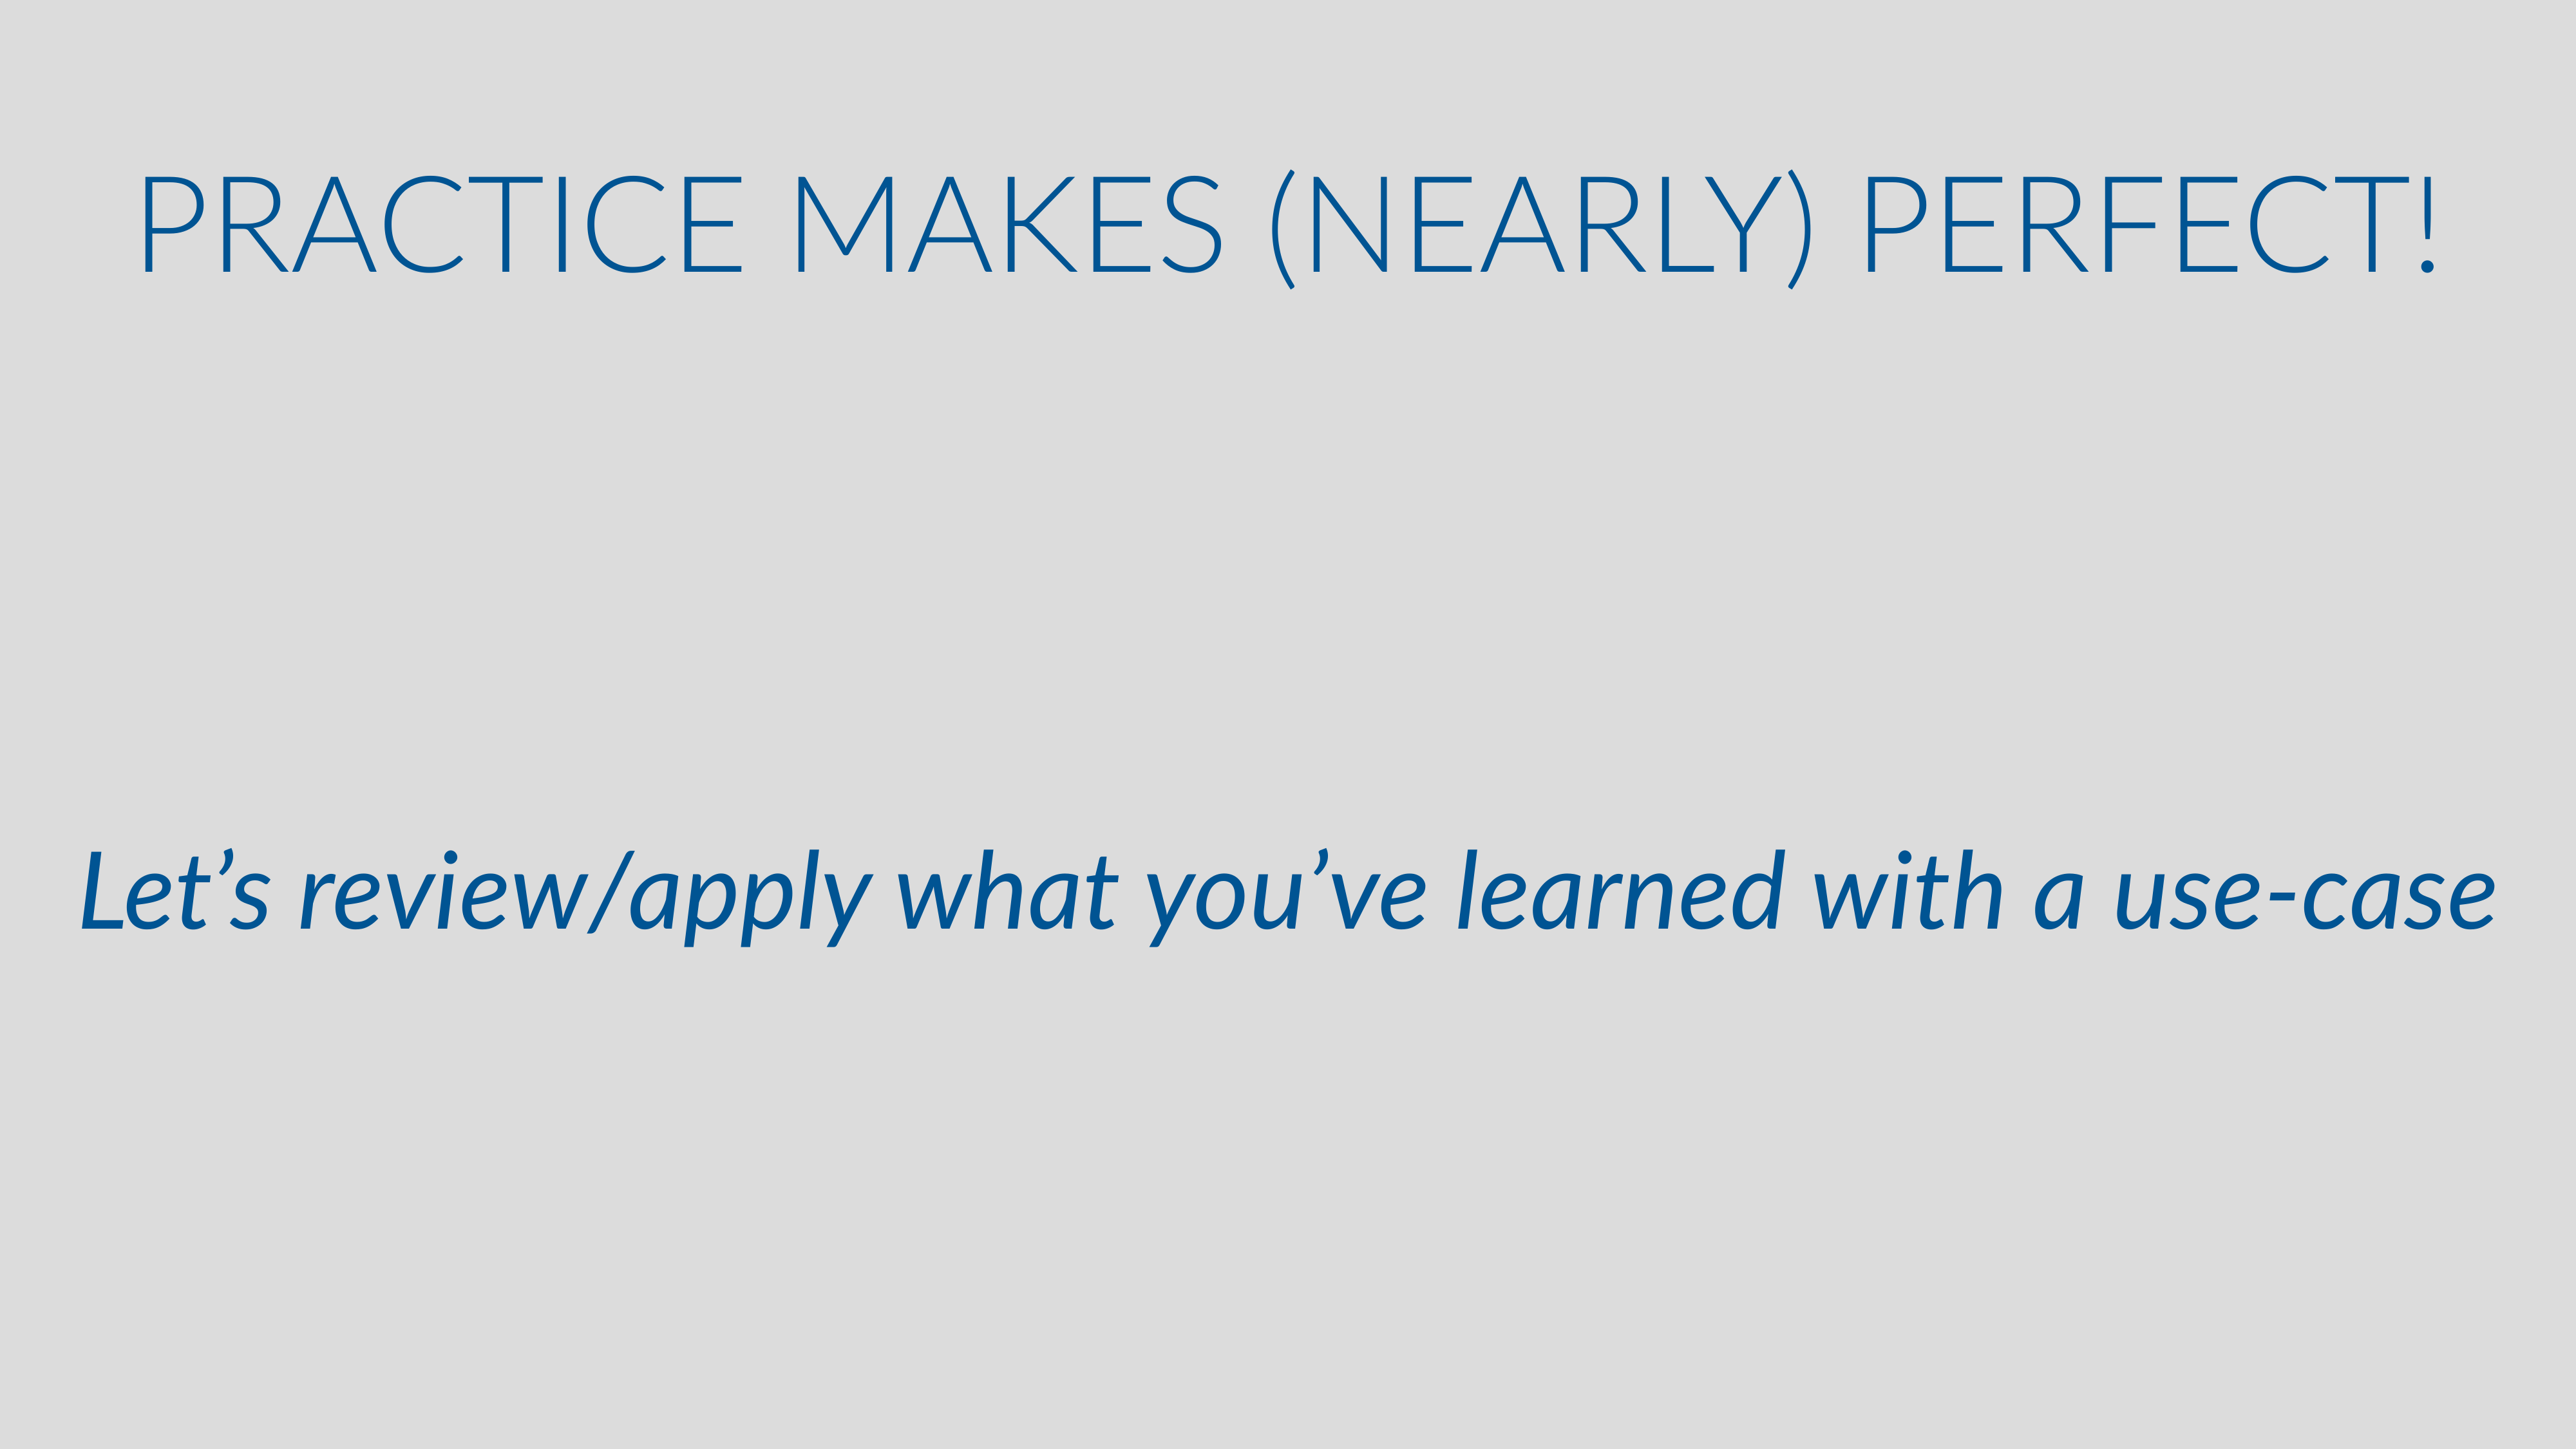

# practice makes (nearly) perfect!
Let’s review/apply what you’ve learned with a use-case